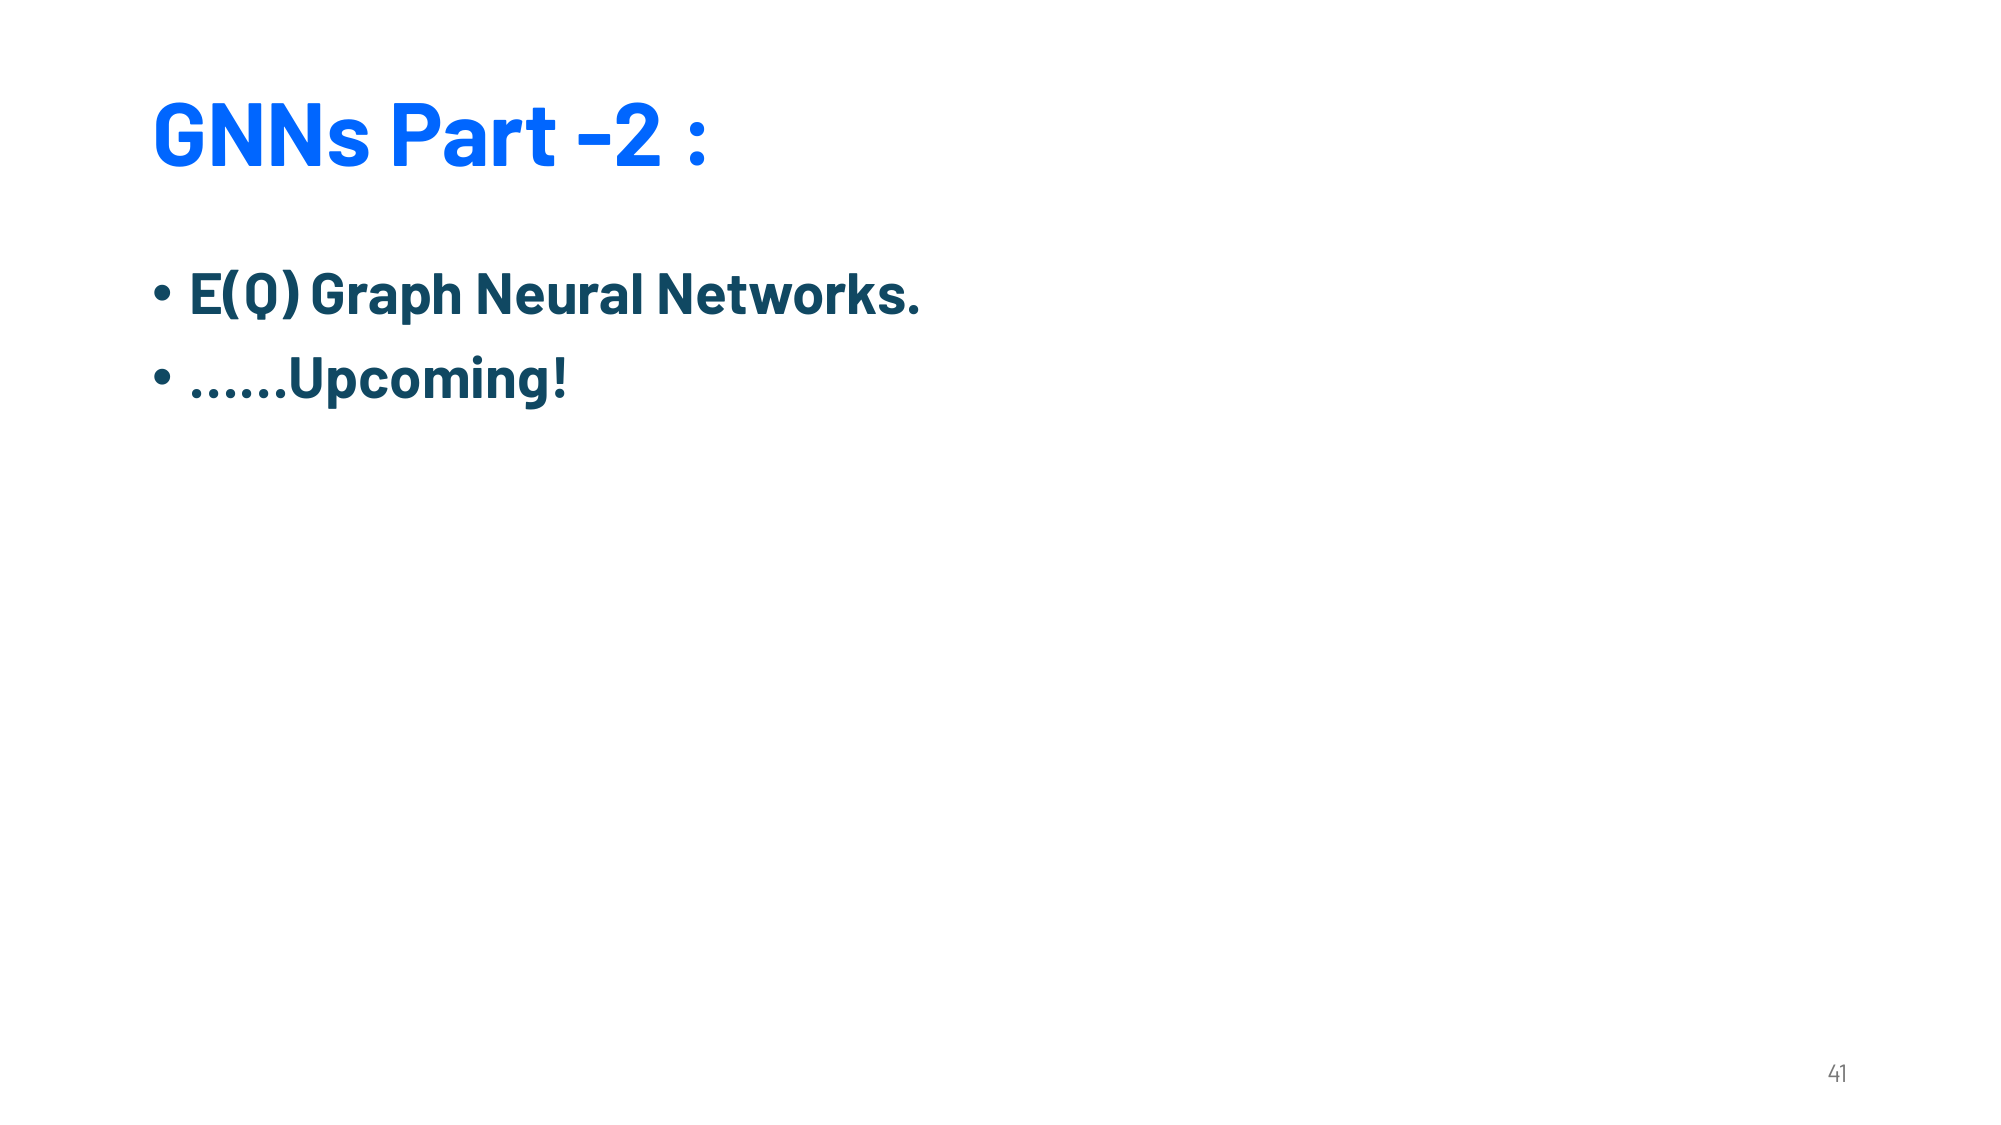

# GNNs Part -2 :
E(Q) Graph Neural Networks.
……Upcoming!

41